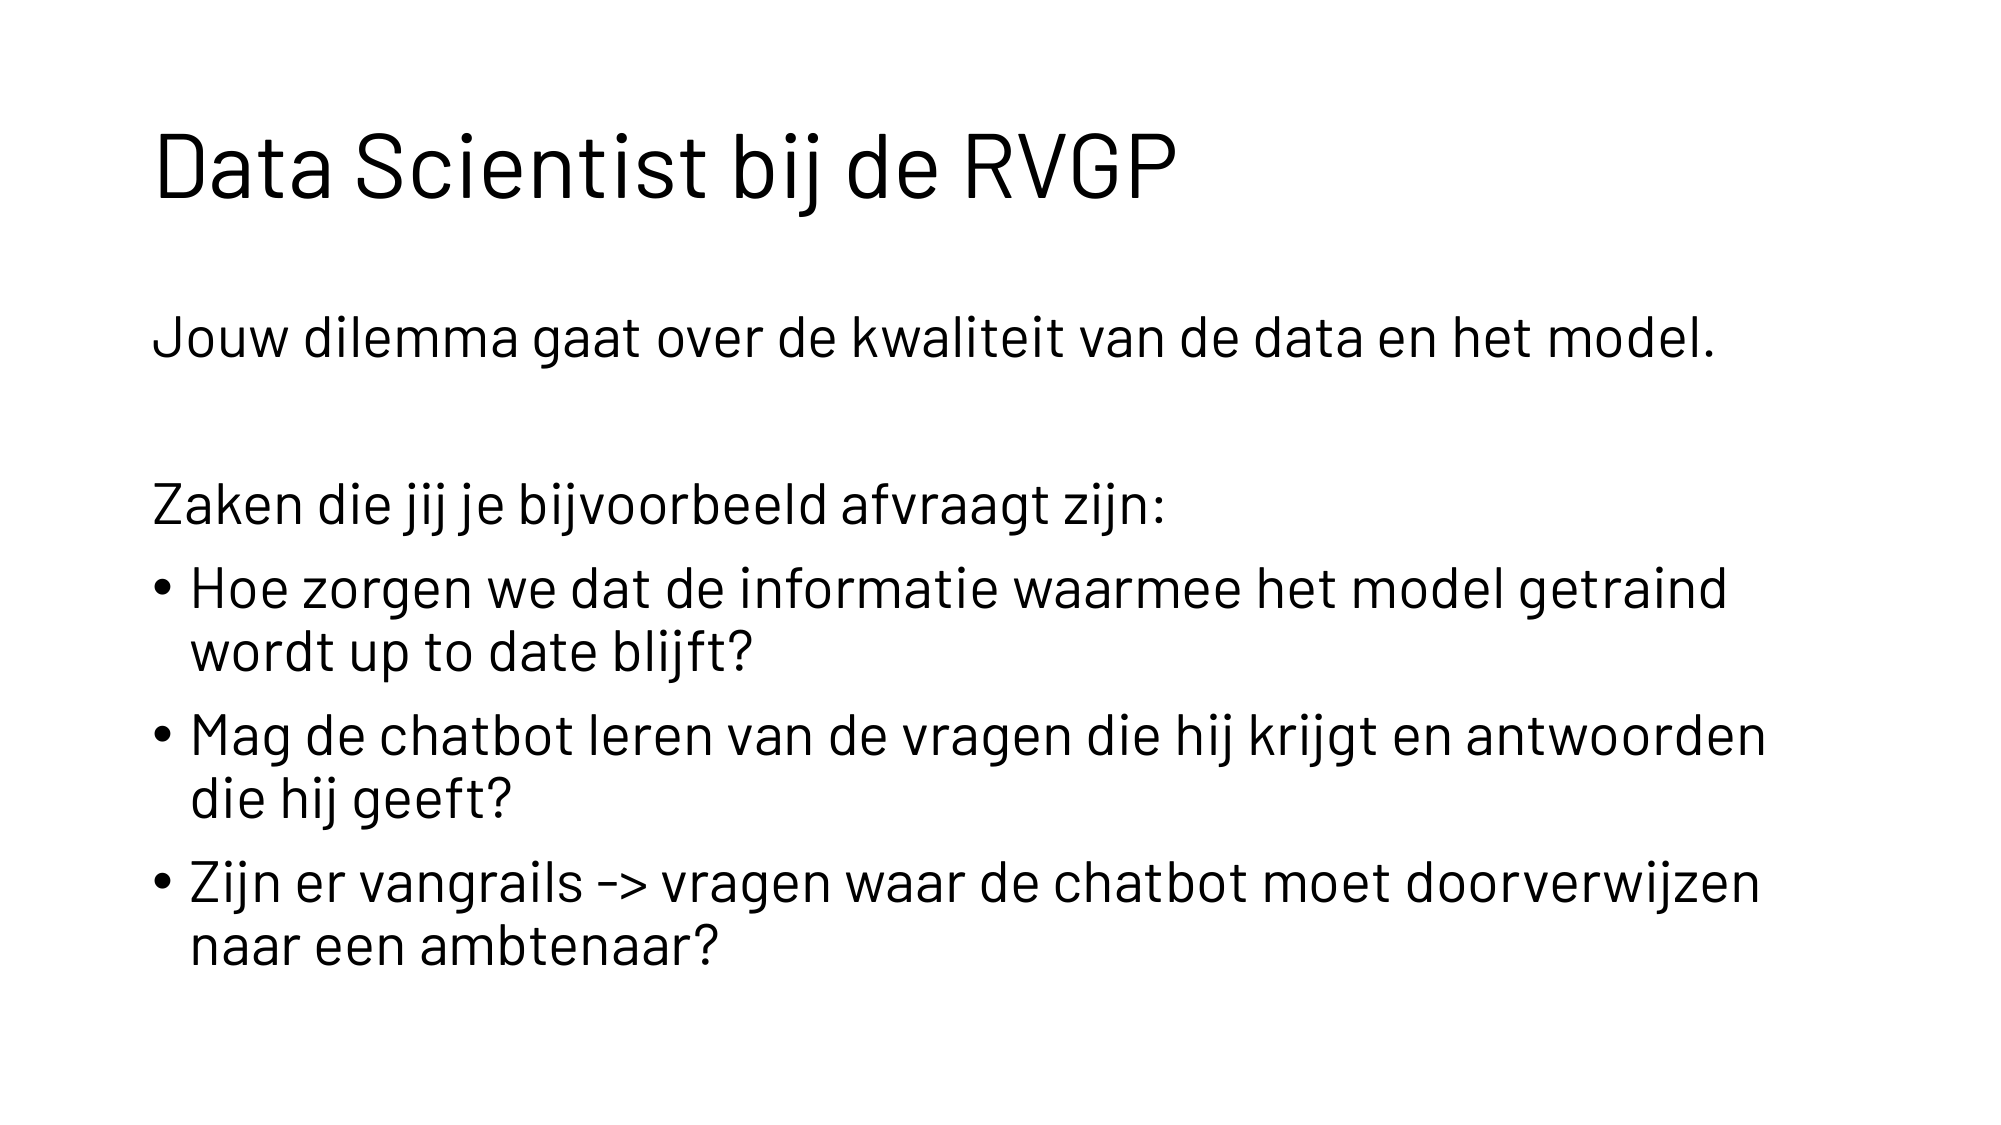

# Data Scientist bij de RVGP
Jouw dilemma gaat over de kwaliteit van de data en het model.

Zaken die jij je bijvoorbeeld afvraagt zijn:
Hoe zorgen we dat de informatie waarmee het model getraind wordt up to date blijft?
Mag de chatbot leren van de vragen die hij krijgt en antwoorden die hij geeft?
Zijn er vangrails -> vragen waar de chatbot moet doorverwijzen naar een ambtenaar?